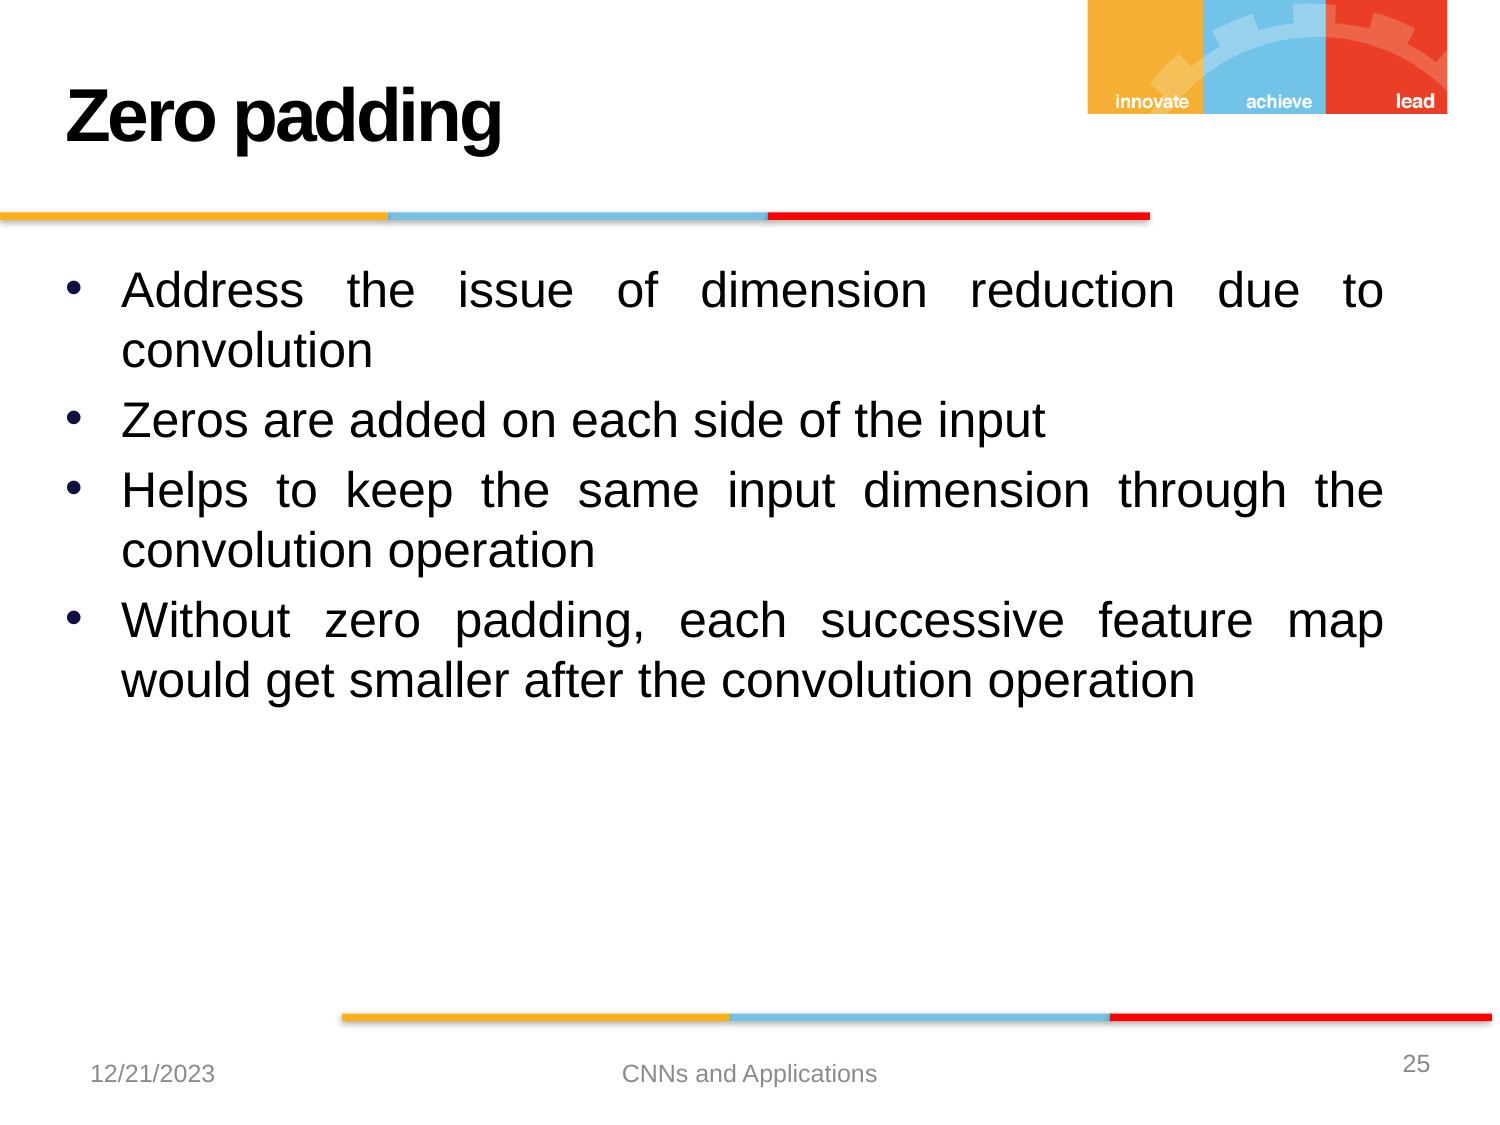

Zero padding
Address the issue of dimension reduction due to convolution
Zeros are added on each side of the input
Helps to keep the same input dimension through the convolution operation
Without zero padding, each successive feature map would get smaller after the convolution operation
25
12/21/2023
CNNs and Applications